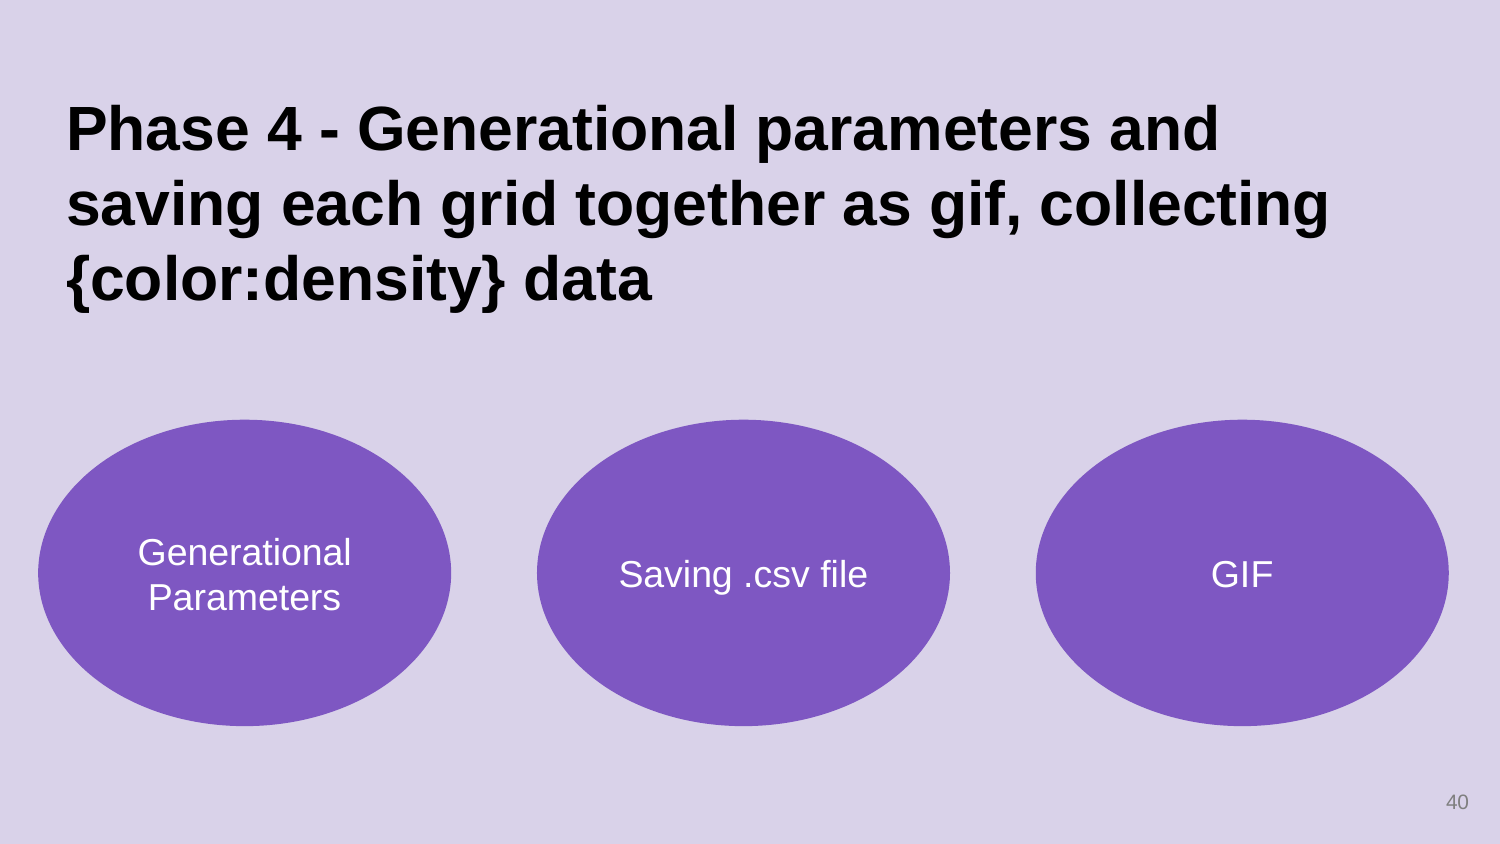

# Phase 4 - Generational parameters and saving each grid together as gif, collecting {color:density} data

Generational Parameters
Saving .csv file
GIF
40